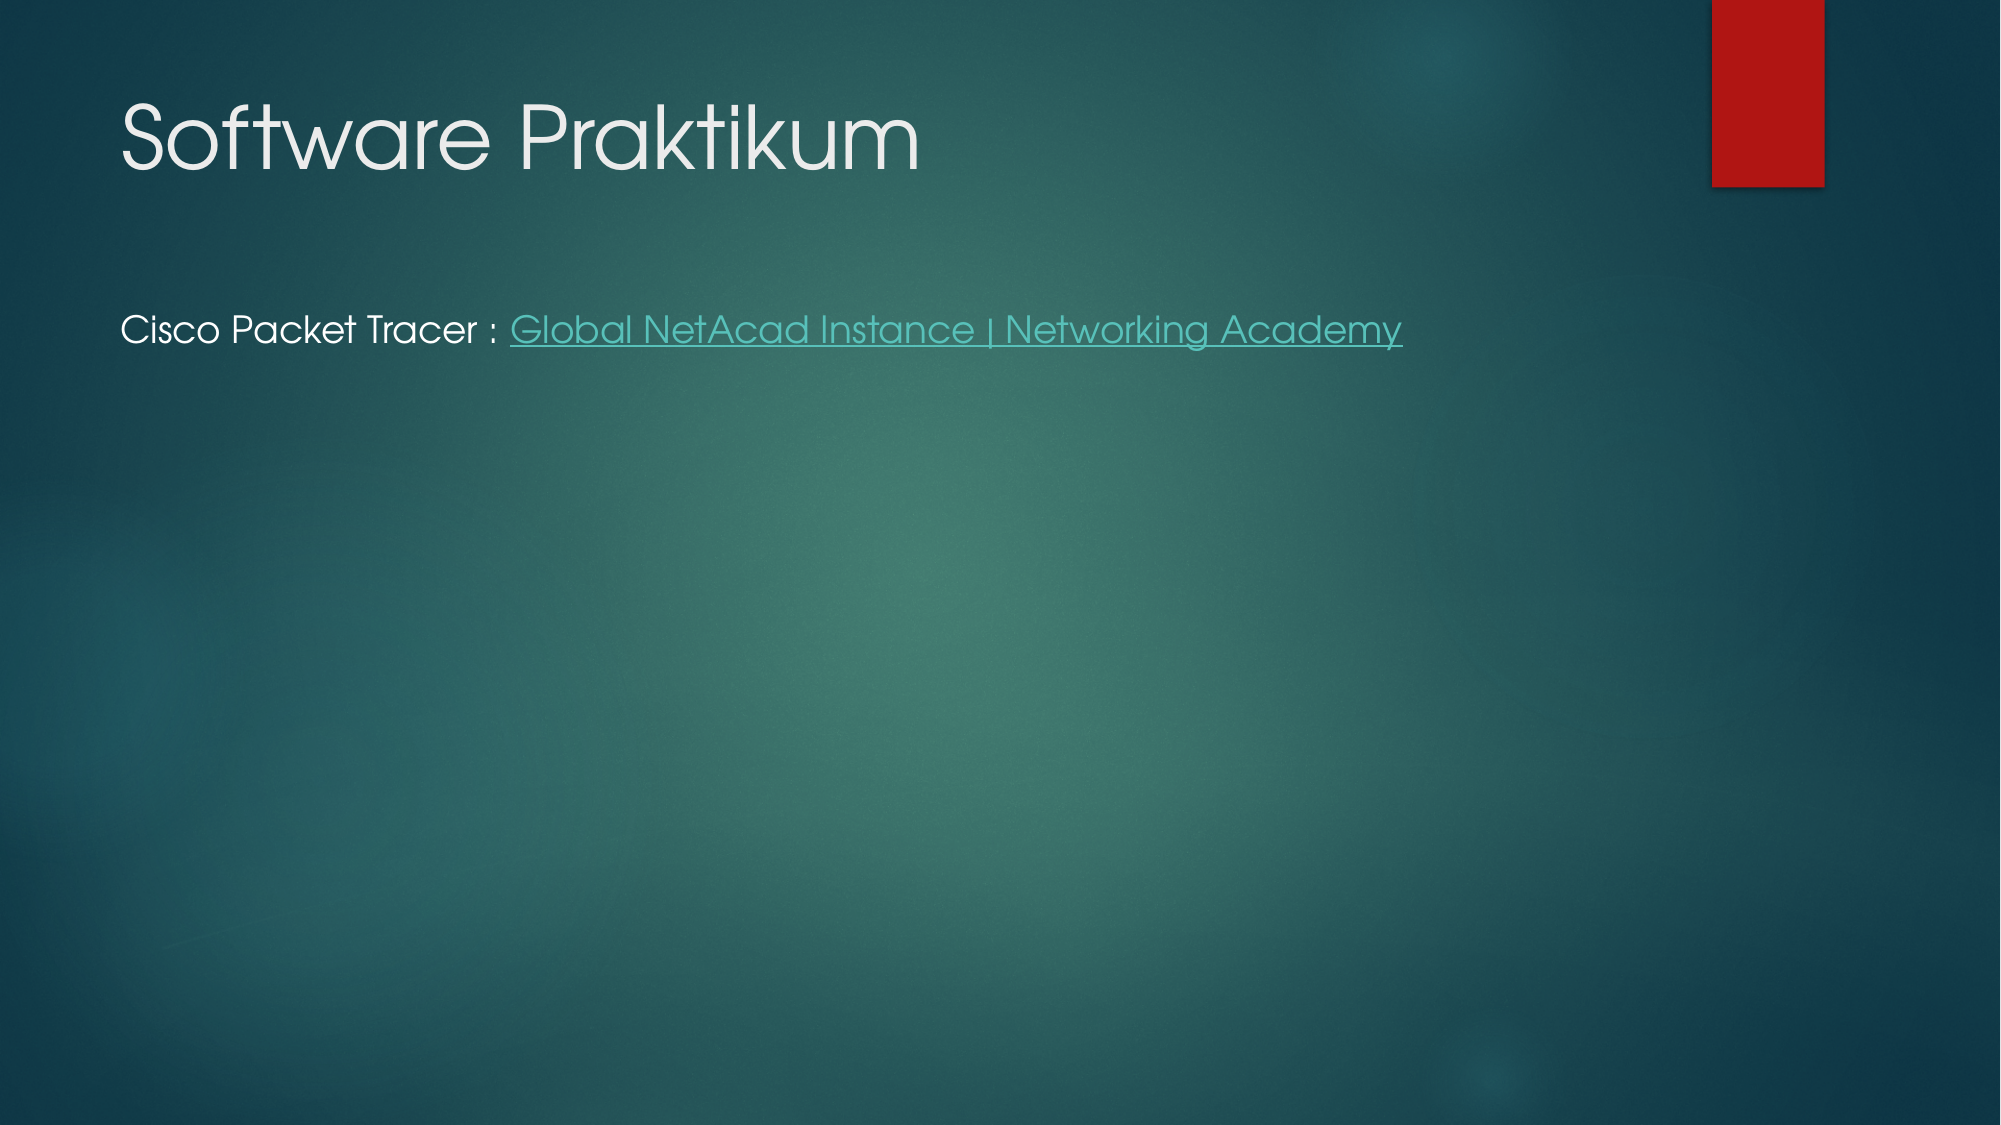

# Software Praktikum
Cisco Packet Tracer : Global NetAcad Instance | Networking Academy